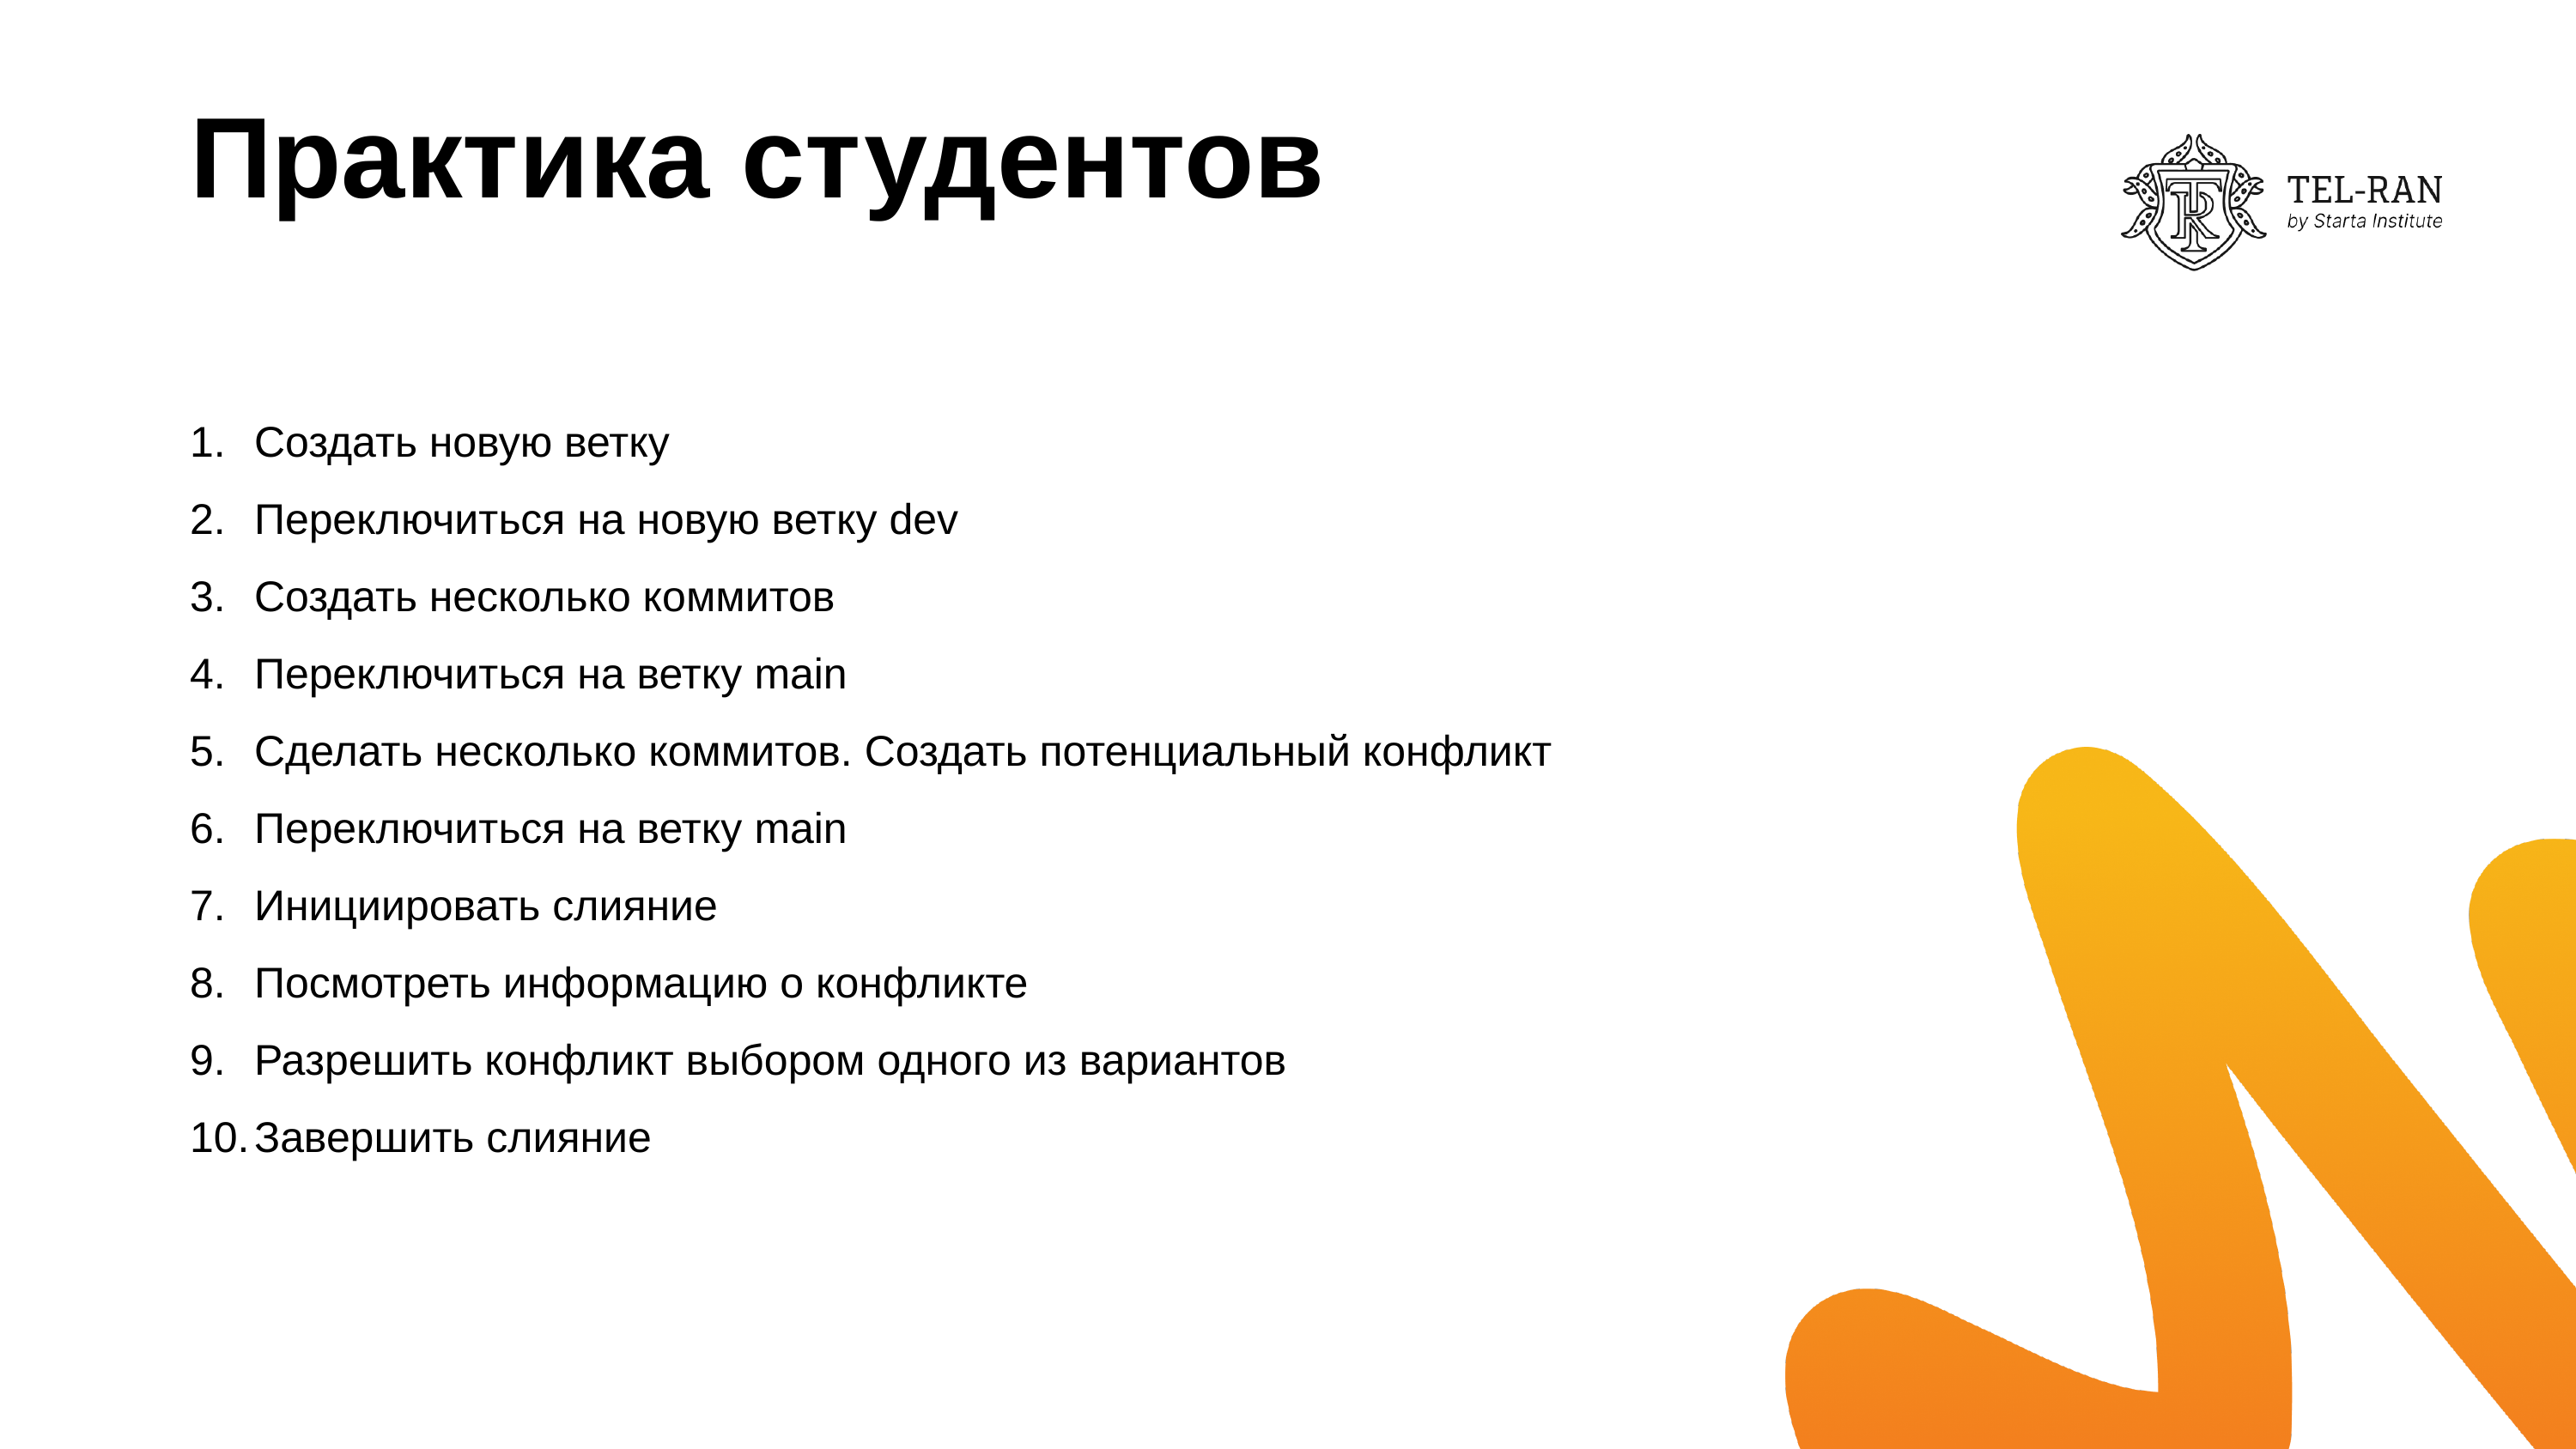

# Практика студентов
Создать новую ветку
Переключиться на новую ветку dev
Создать несколько коммитов
Переключиться на ветку main
Сделать несколько коммитов. Создать потенциальный конфликт
Переключиться на ветку main
Инициировать слияние
Посмотреть информацию о конфликте
Разрешить конфликт выбором одного из вариантов
Завершить слияние